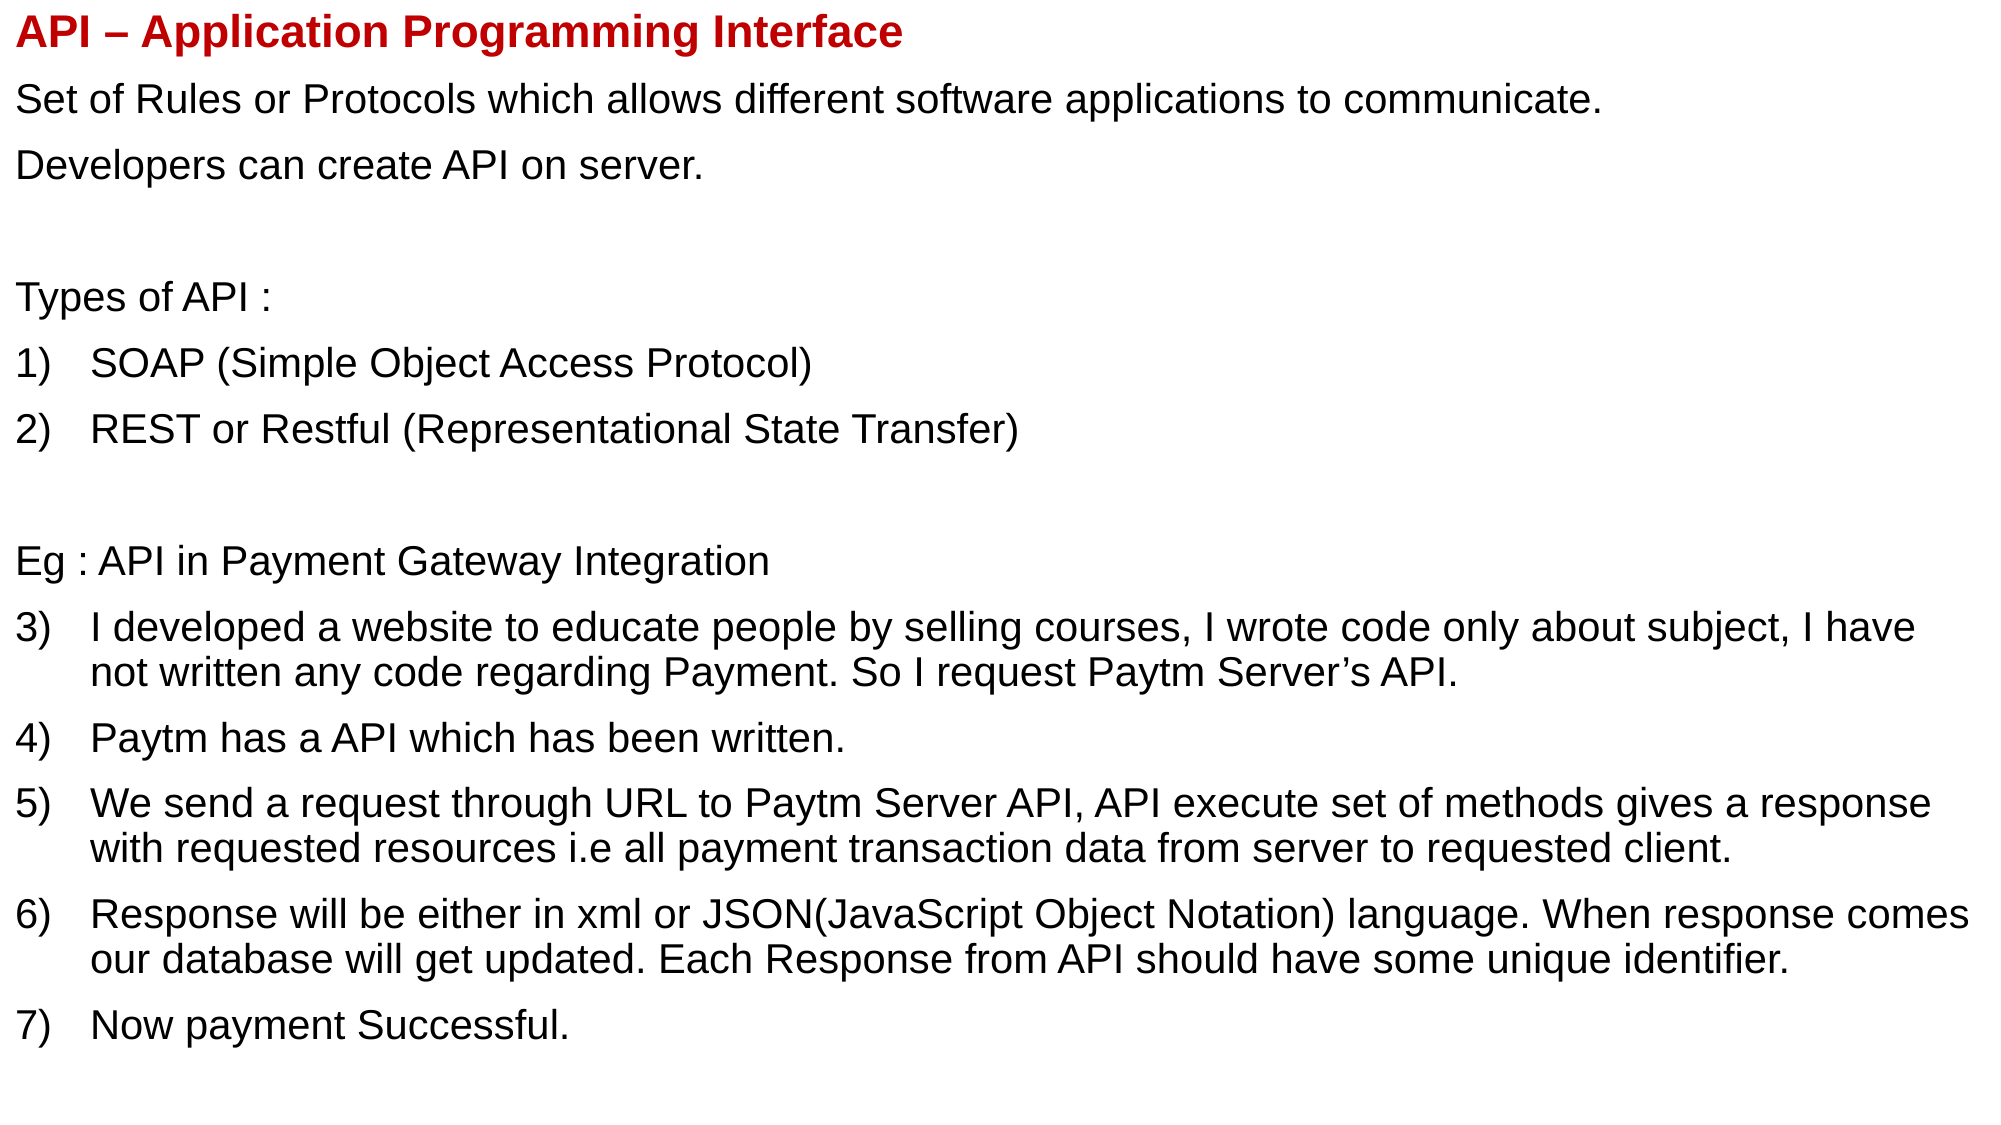

API – Application Programming Interface
Set of Rules or Protocols which allows different software applications to communicate.
Developers can create API on server.

Types of API :
SOAP (Simple Object Access Protocol)
REST or Restful (Representational State Transfer)

Eg : API in Payment Gateway Integration
I developed a website to educate people by selling courses, I wrote code only about subject, I have not written any code regarding Payment. So I request Paytm Server’s API.
Paytm has a API which has been written.
We send a request through URL to Paytm Server API, API execute set of methods gives a response with requested resources i.e all payment transaction data from server to requested client.
Response will be either in xml or JSON(JavaScript Object Notation) language. When response comes our database will get updated. Each Response from API should have some unique identifier.
Now payment Successful.